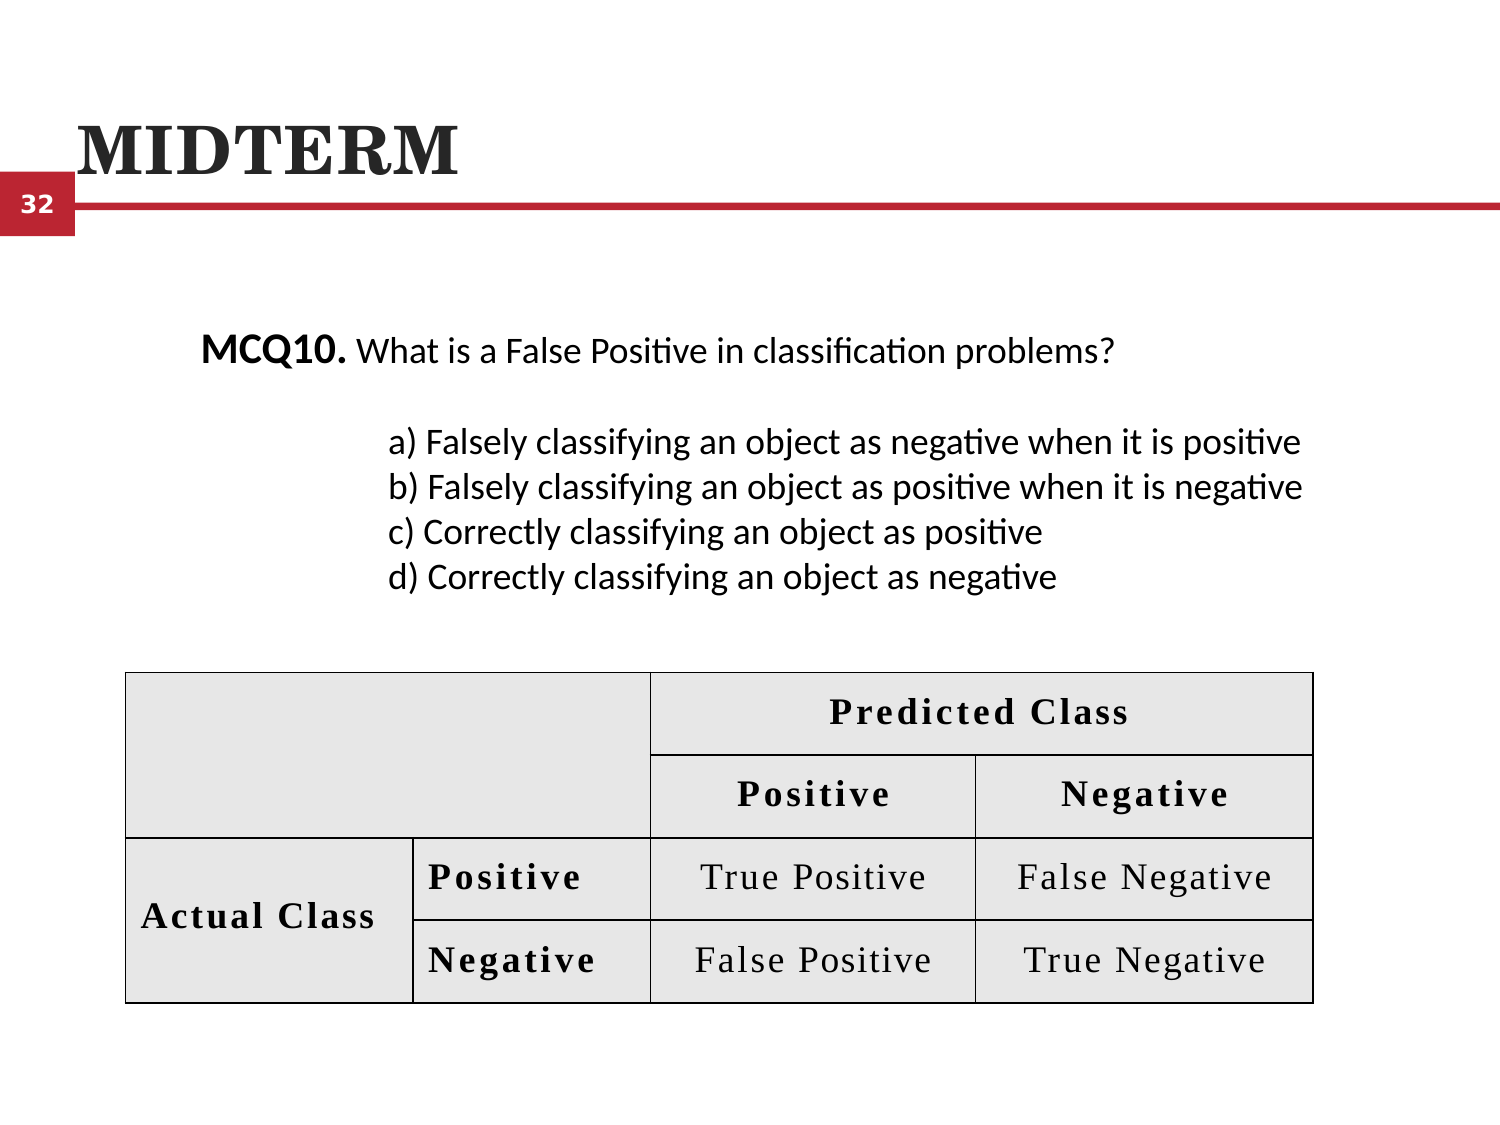

# Midterm
MCQ10. What is a False Positive in classification problems?

	a) Falsely classifying an object as negative when it is positive
	b) Falsely classifying an object as positive when it is negative
	c) Correctly classifying an object as positive
	d) Correctly classifying an object as negative

|  |  | Predicted Class |  |
| --- | --- | --- | --- |
|  |  | Positive | Negative |
| Actual Class | Positive | True Positive | False Negative |
|  | Negative | False Positive | True Negative |
11